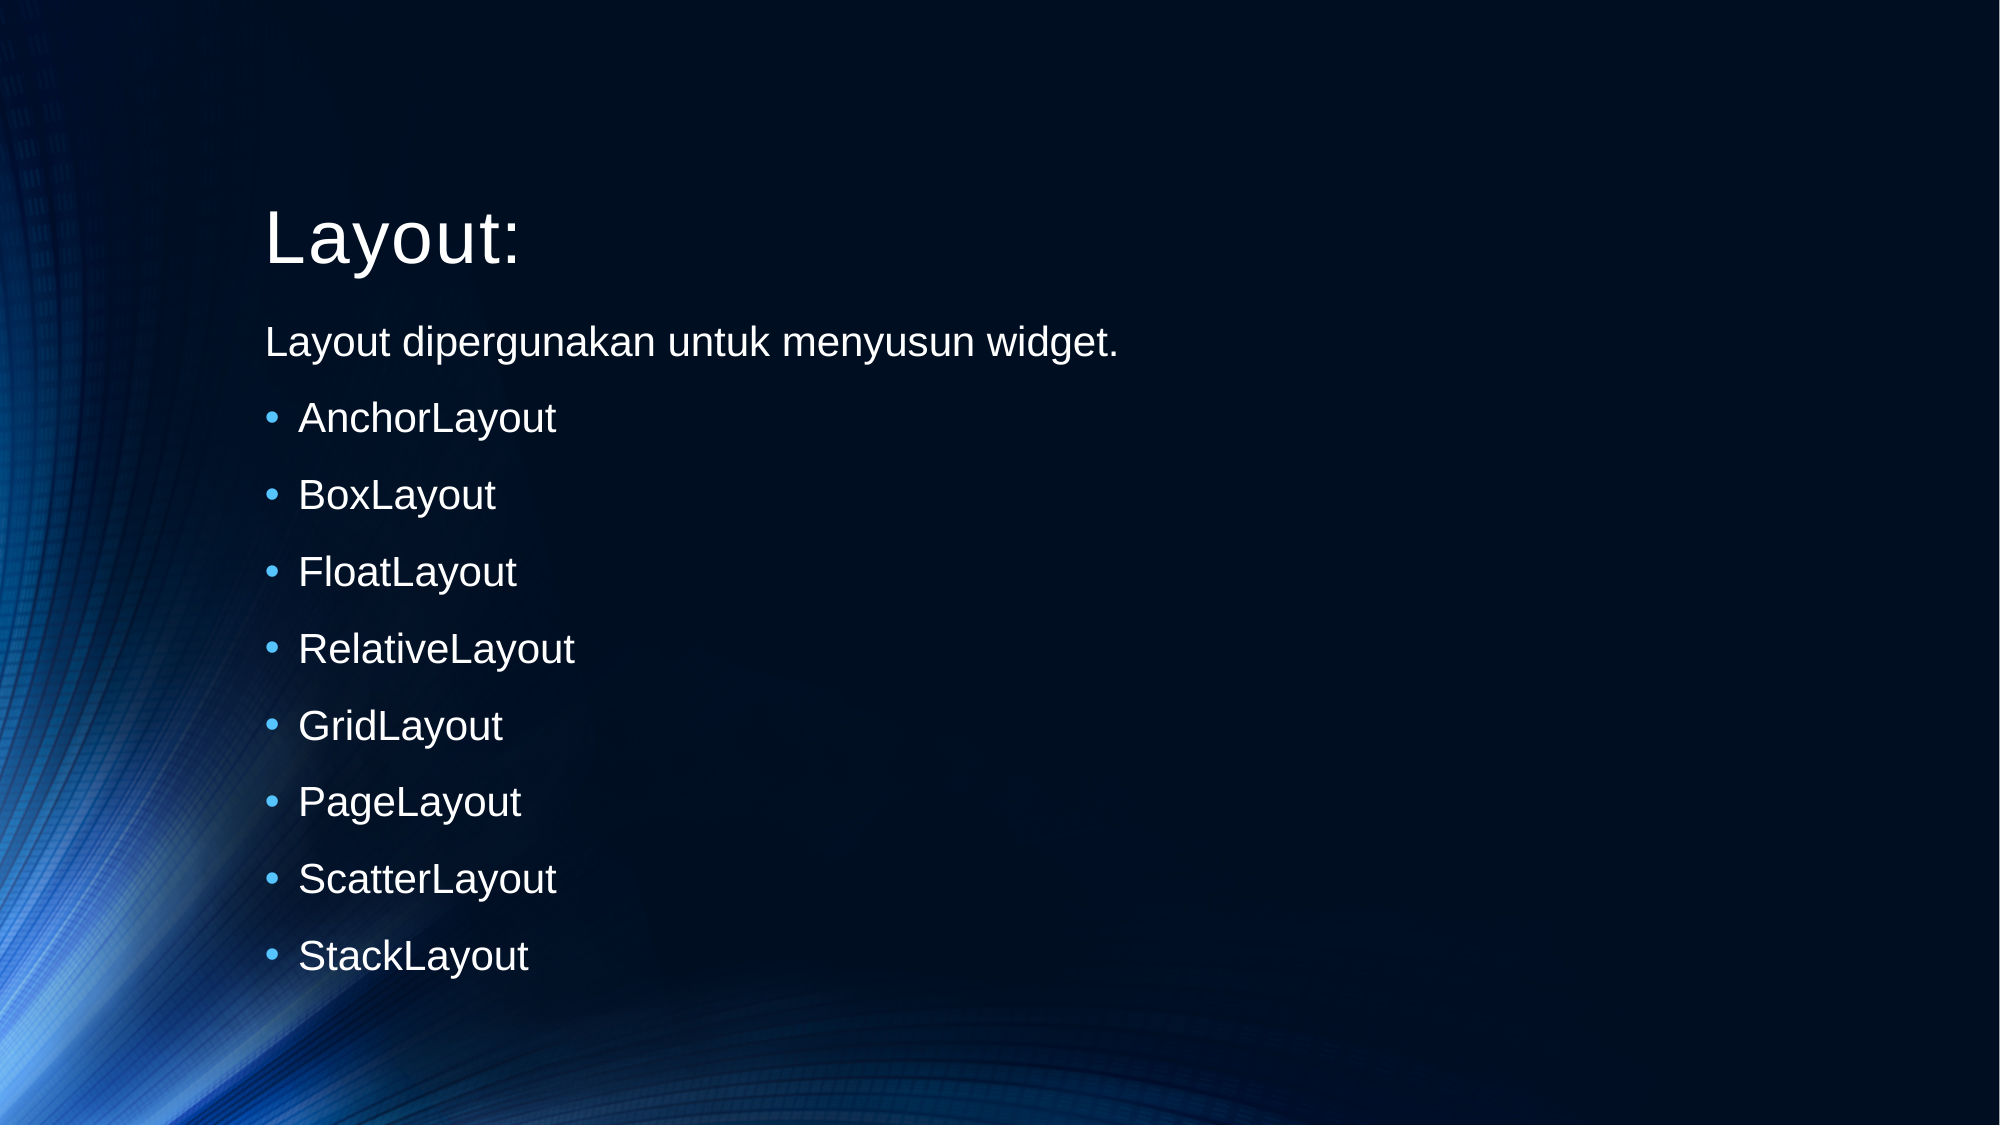

$ port install libsdl2 libsdl2_image libsdl2_ttf libsdl2_mixer

# Layout:
Layout dipergunakan untuk menyusun widget.
AnchorLayout
BoxLayout
FloatLayout
RelativeLayout
GridLayout
PageLayout
ScatterLayout
StackLayout